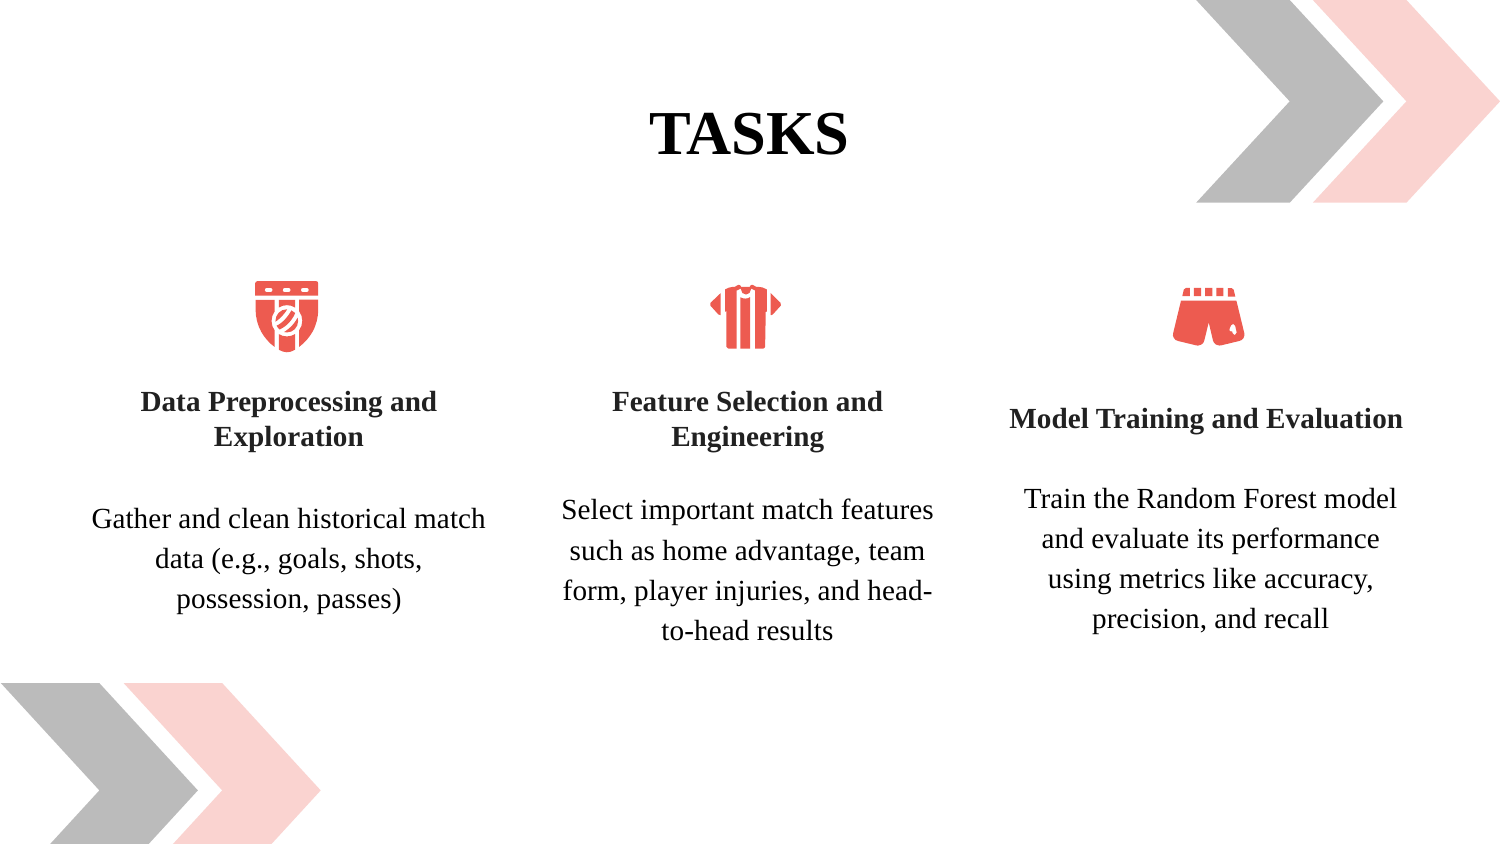

TASKS

Data Preprocessing and Exploration
Feature Selection and Engineering
Model Training and Evaluation
Select important match features such as home advantage, team form, player injuries, and head-to-head results
Gather and clean historical match data (e.g., goals, shots, possession, passes)
Train the Random Forest model and evaluate its performance using metrics like accuracy, precision, and recall